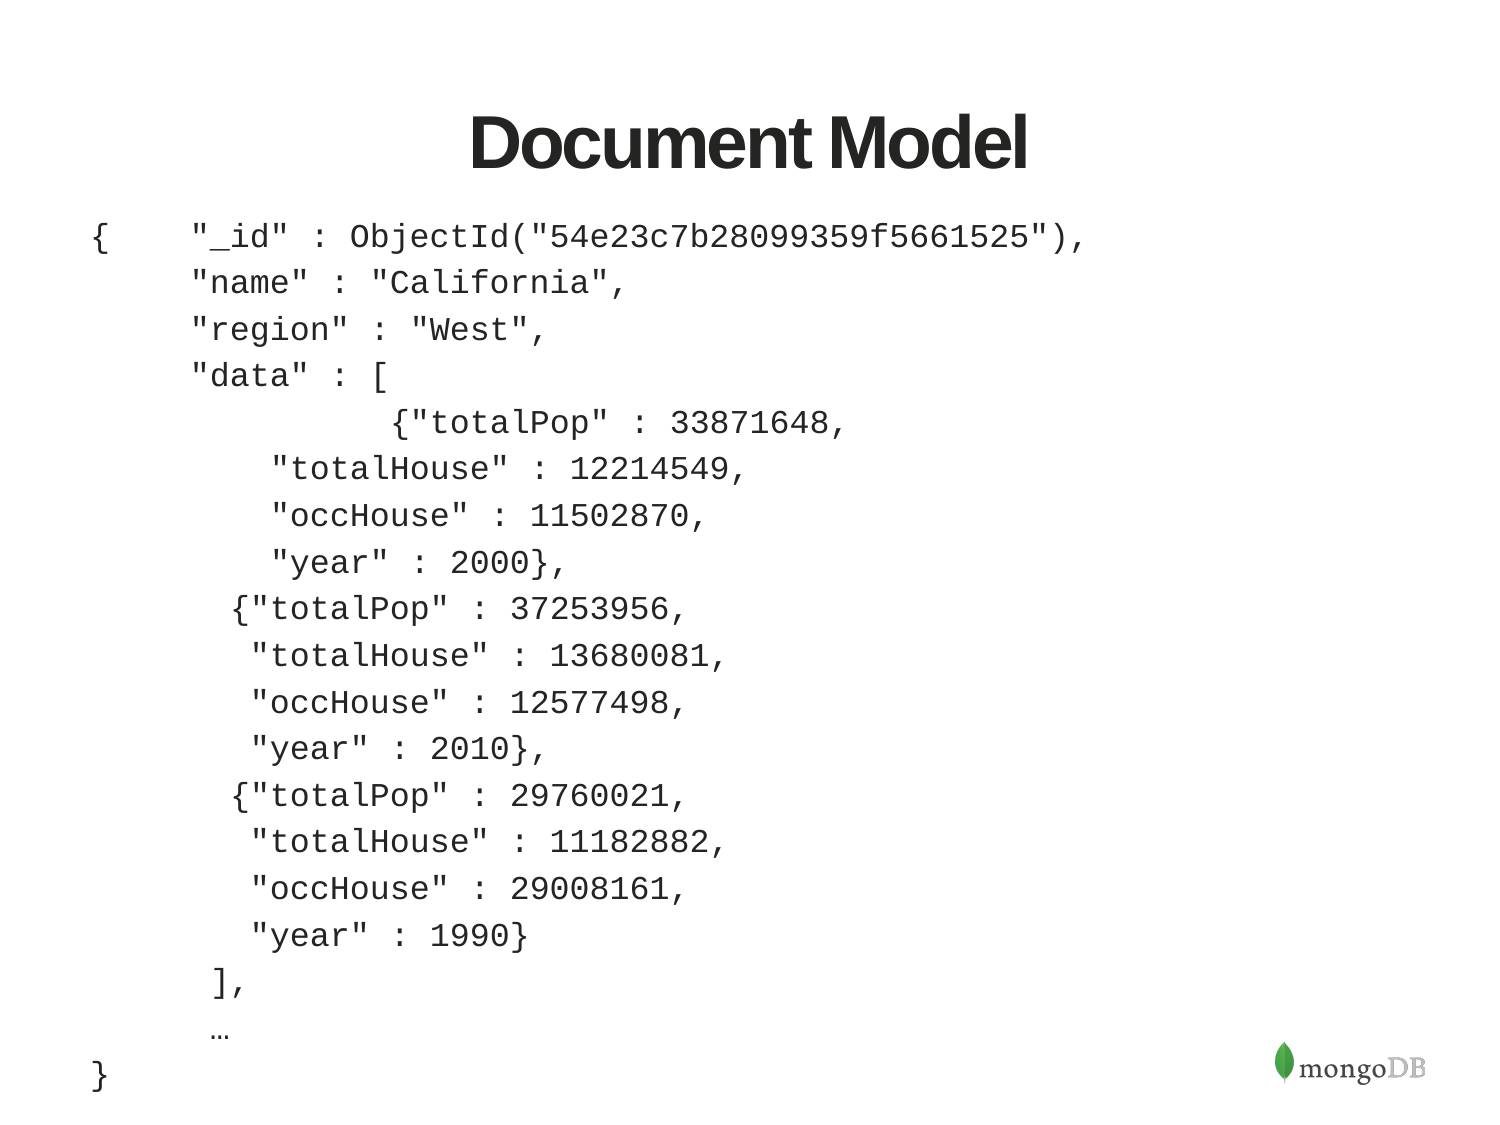

# Document Model
{    "_id" : ObjectId("54e23c7b28099359f5661525"),
     "name" : "California",
     "region" : "West",
     "data" : [
		{"totalPop" : 33871648,
         "totalHouse" : 12214549,
         "occHouse" : 11502870,
         "year" : 2000},
       {"totalPop" : 37253956,
        "totalHouse" : 13680081,
        "occHouse" : 12577498,
        "year" : 2010},
       {"totalPop" : 29760021,
        "totalHouse" : 11182882,
        "occHouse" : 29008161,
        "year" : 1990}
      ],
      …
}